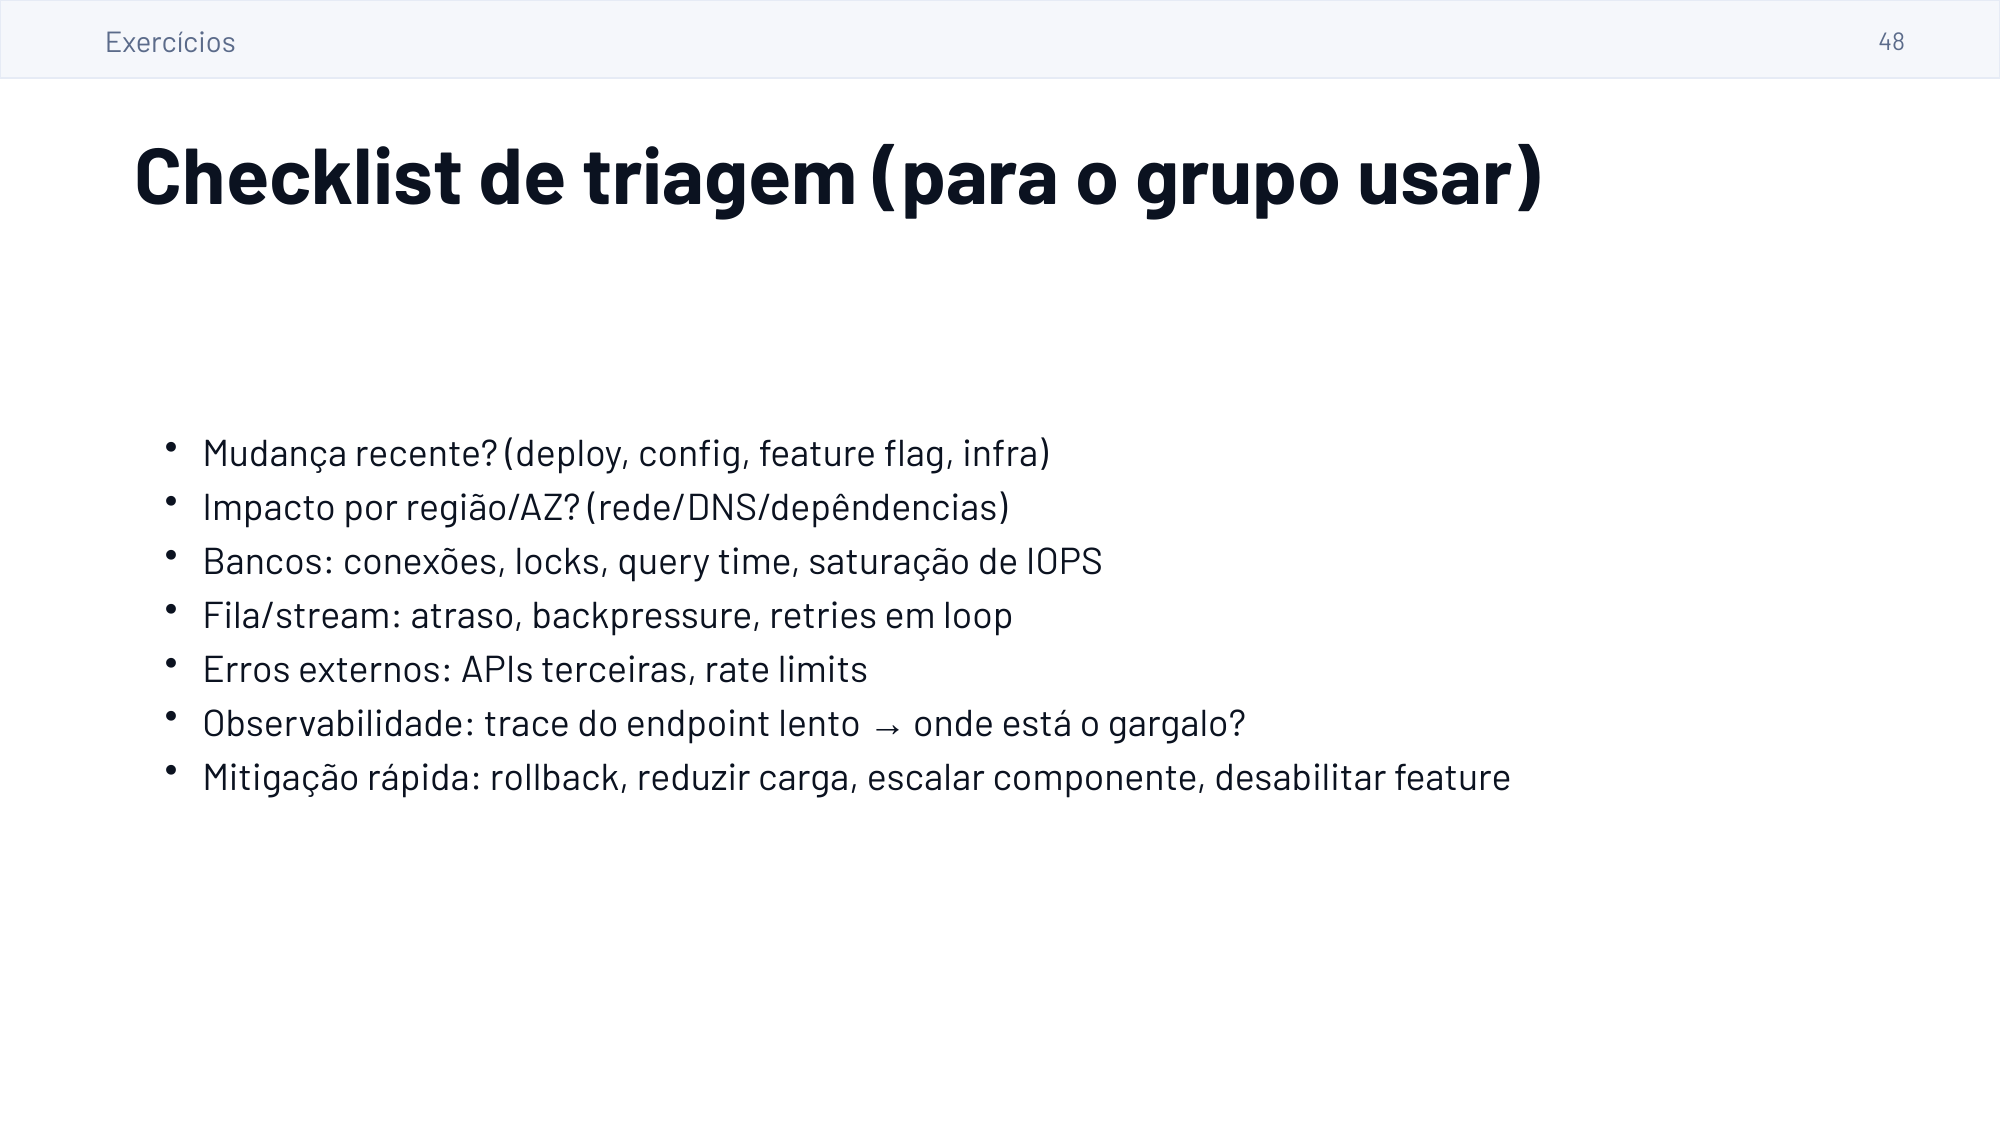

Exercícios
48
Checklist de triagem (para o grupo usar)
Mudança recente? (deploy, config, feature flag, infra)
Impacto por região/AZ? (rede/DNS/depêndencias)
Bancos: conexões, locks, query time, saturação de IOPS
Fila/stream: atraso, backpressure, retries em loop
Erros externos: APIs terceiras, rate limits
Observabilidade: trace do endpoint lento → onde está o gargalo?
Mitigação rápida: rollback, reduzir carga, escalar componente, desabilitar feature